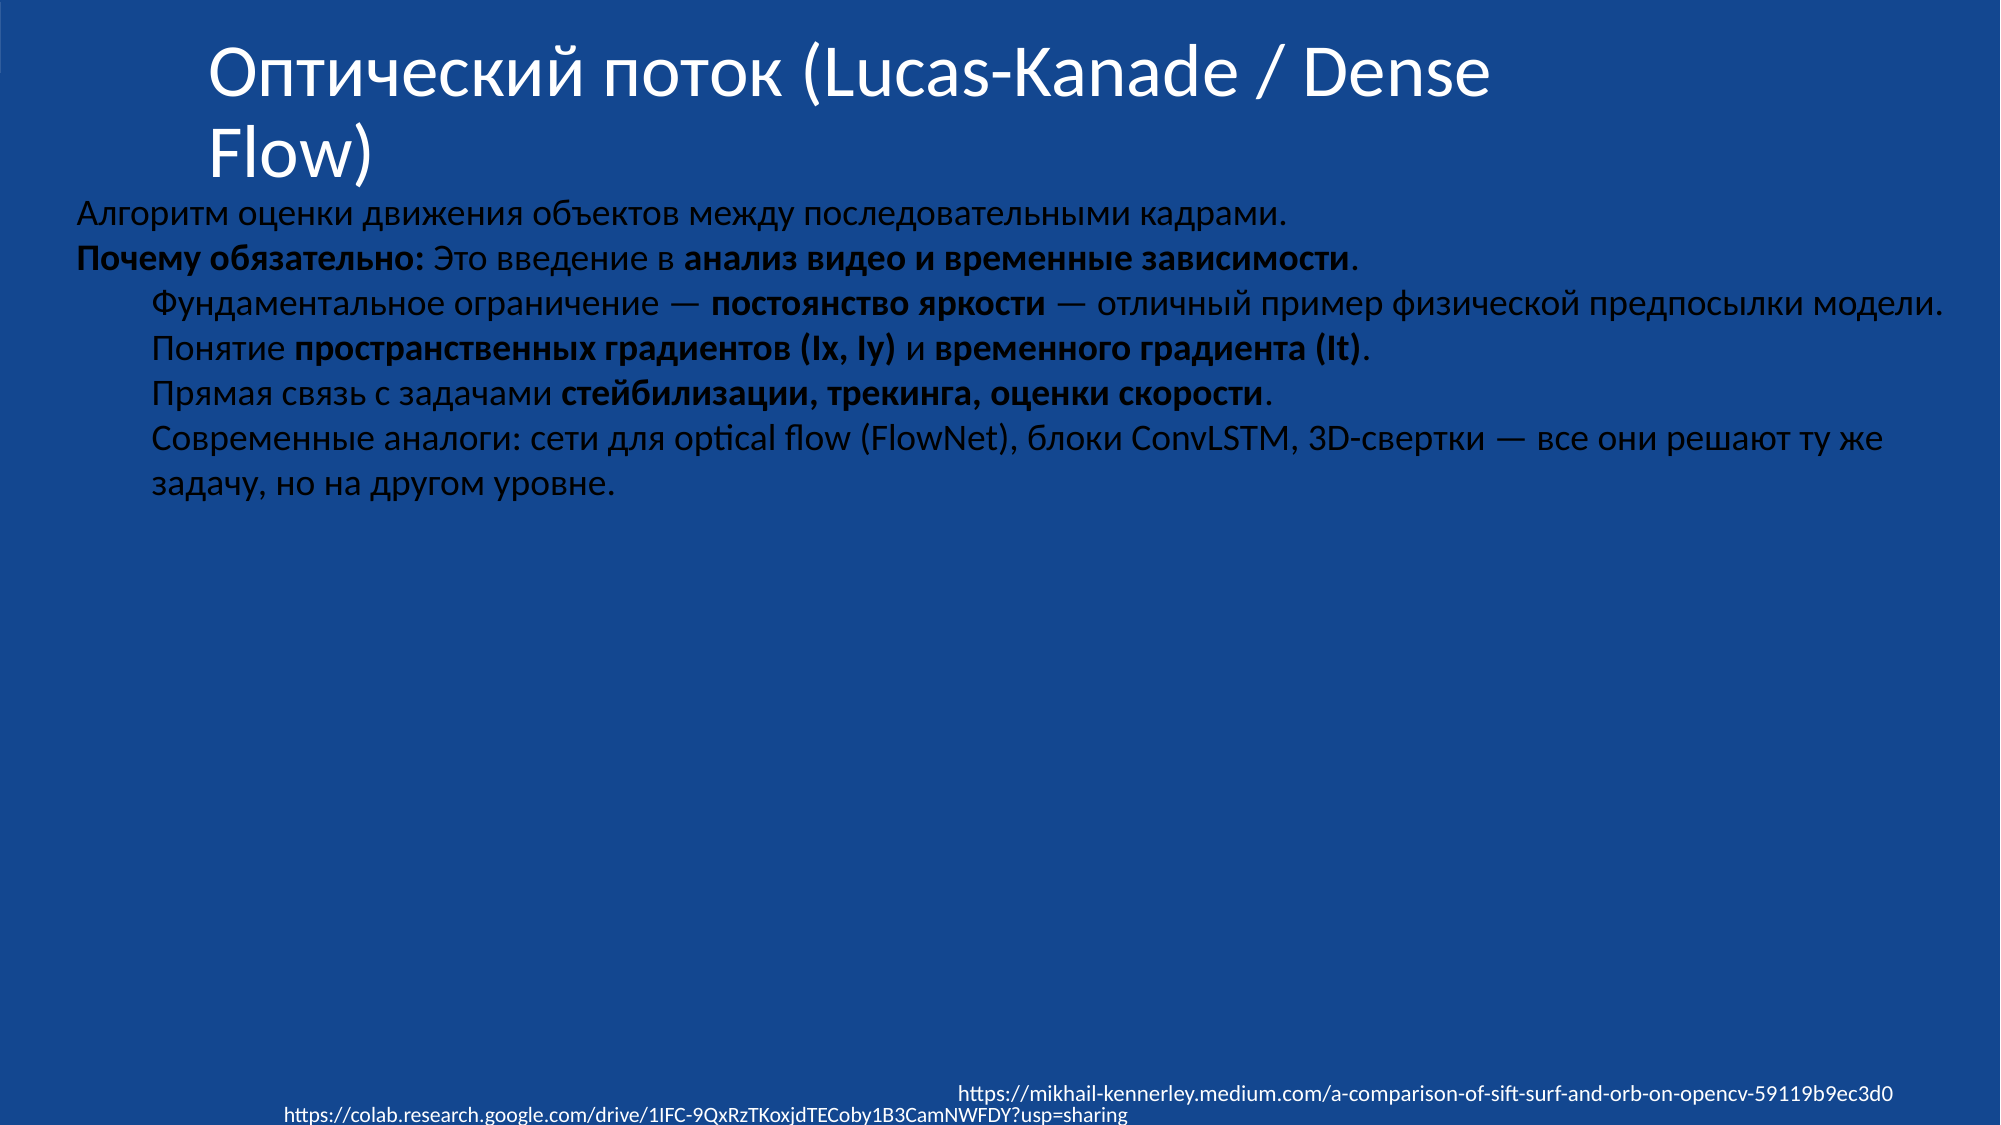

# Оптический поток (Lucas-Kanade / Dense Flow)
Алгоритм оценки движения объектов между последовательными кадрами.
Почему обязательно: Это введение в анализ видео и временные зависимости.
Фундаментальное ограничение — постоянство яркости — отличный пример физической предпосылки модели.
Понятие пространственных градиентов (Ix, Iy) и временного градиента (It).
Прямая связь с задачами стейбилизации, трекинга, оценки скорости.
Современные аналоги: сети для optical flow (FlowNet), блоки ConvLSTM, 3D-свертки — все они решают ту же задачу, но на другом уровне.

https://mikhail-kennerley.medium.com/a-comparison-of-sift-surf-and-orb-on-opencv-59119b9ec3d0
https://colab.research.google.com/drive/1IFC-9QxRzTKoxjdTECoby1B3CamNWFDY?usp=sharing